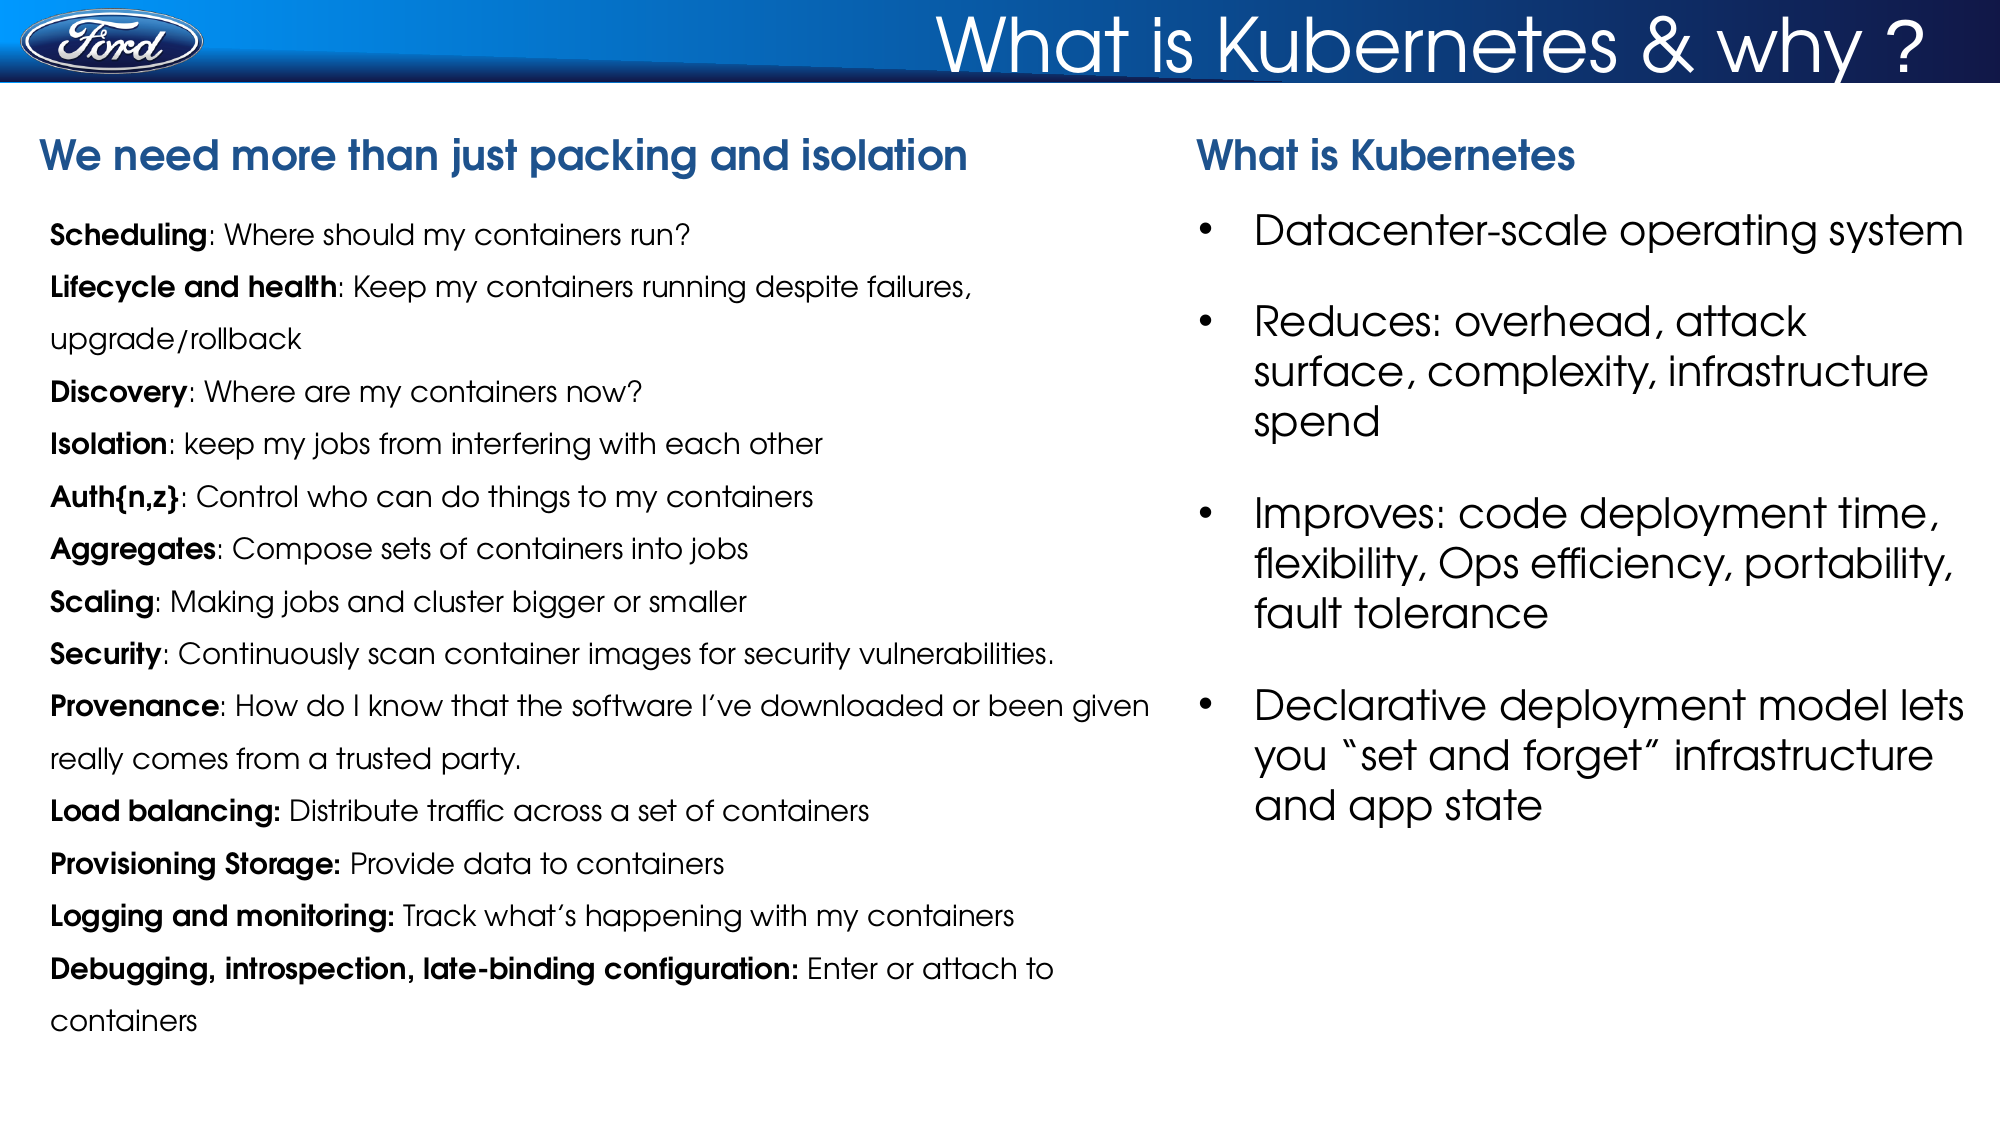

# What is Kubernetes & why ?
We need more than just packing and isolation
What is Kubernetes
Datacenter-scale operating system
Reduces: overhead, attack surface, complexity, infrastructure spend
Improves: code deployment time, flexibility, Ops efficiency, portability, fault tolerance
Declarative deployment model lets you “set and forget” infrastructure and app state
Scheduling: Where should my containers run?
Lifecycle and health: Keep my containers running despite failures, upgrade/rollback
Discovery: Where are my containers now?
Isolation: keep my jobs from interfering with each other
Auth{n,z}: Control who can do things to my containers
Aggregates: Compose sets of containers into jobs
Scaling: Making jobs and cluster bigger or smaller
Security: Continuously scan container images for security vulnerabilities.
Provenance: How do I know that the software I’ve downloaded or been given really comes from a trusted party.
Load balancing: Distribute traffic across a set of containers
Provisioning Storage: Provide data to containers
Logging and monitoring: Track what’s happening with my containers
Debugging, introspection, late-binding configuration: Enter or attach to containers